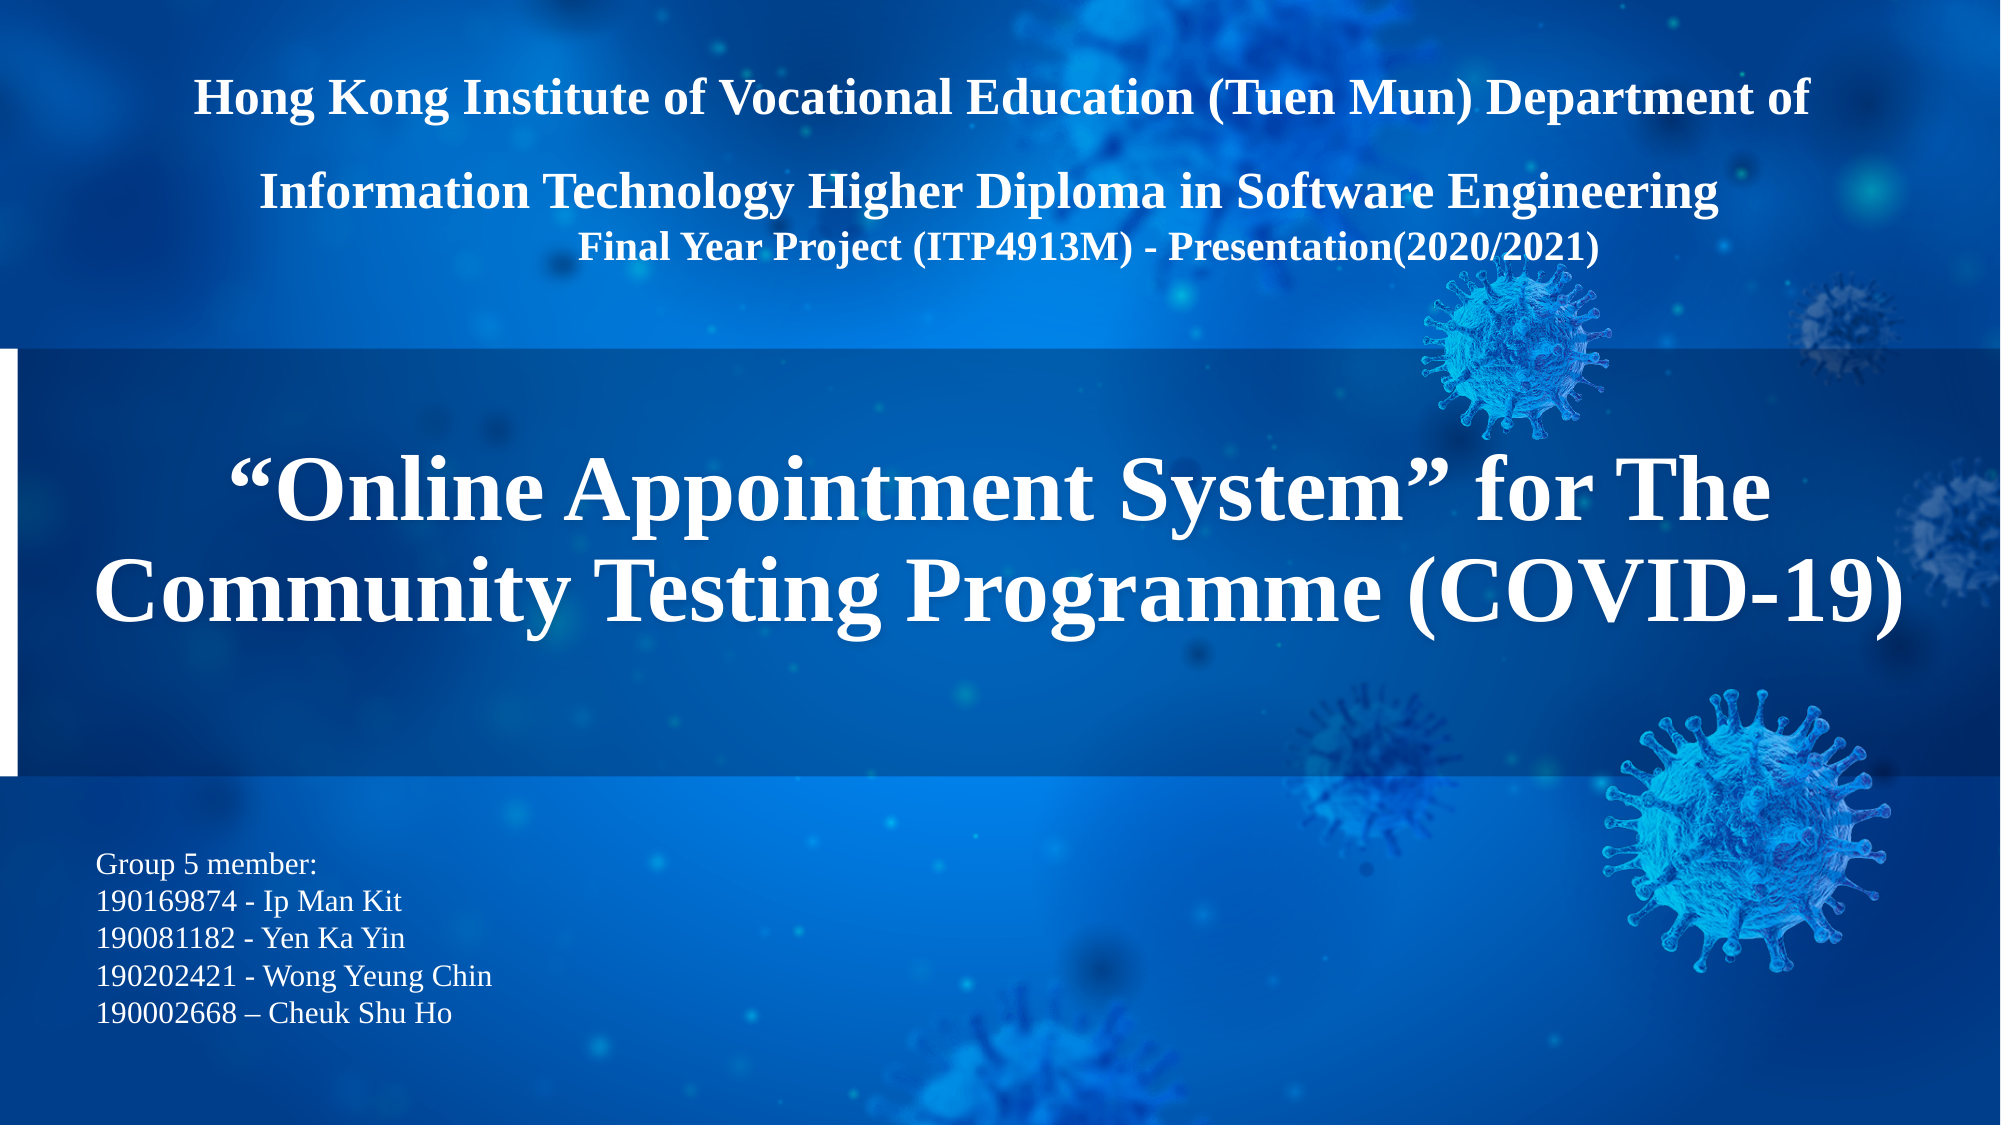

Hong Kong Institute of Vocational Education (Tuen Mun) Department of Information Technology Higher Diploma in Software Engineering
Final Year Project (ITP4913M) - Presentation(2020/2021)

# “Online Appointment System” for The Community Testing Programme (COVID-19)
Group 5 member:
190169874 - Ip Man Kit
190081182 - Yen Ka Yin
190202421 - Wong Yeung Chin
190002668 – Cheuk Shu Ho